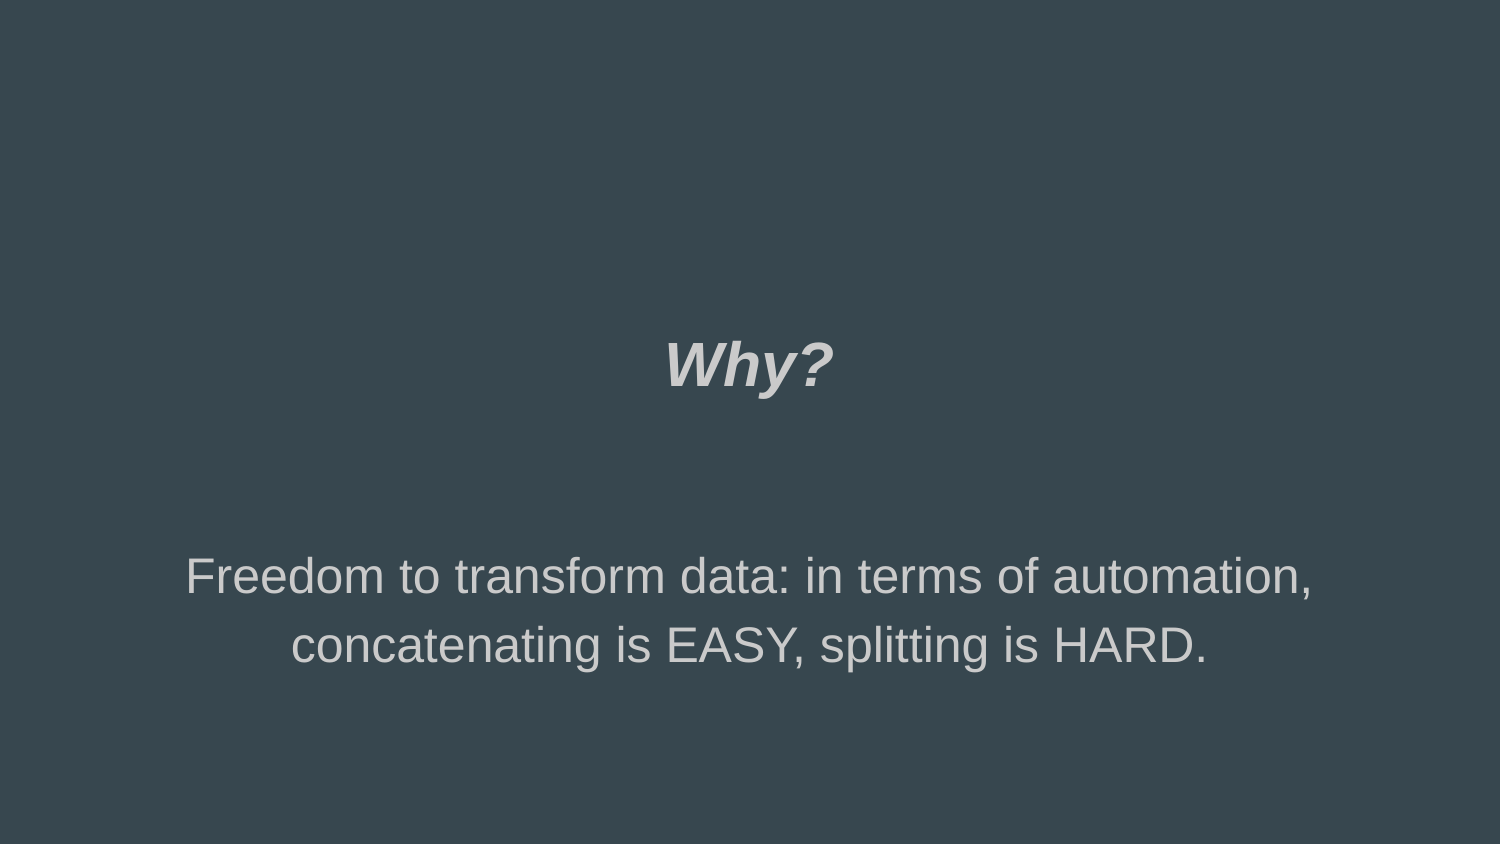

Why?

Freedom to transform data: in terms of automation, concatenating is EASY, splitting is HARD.